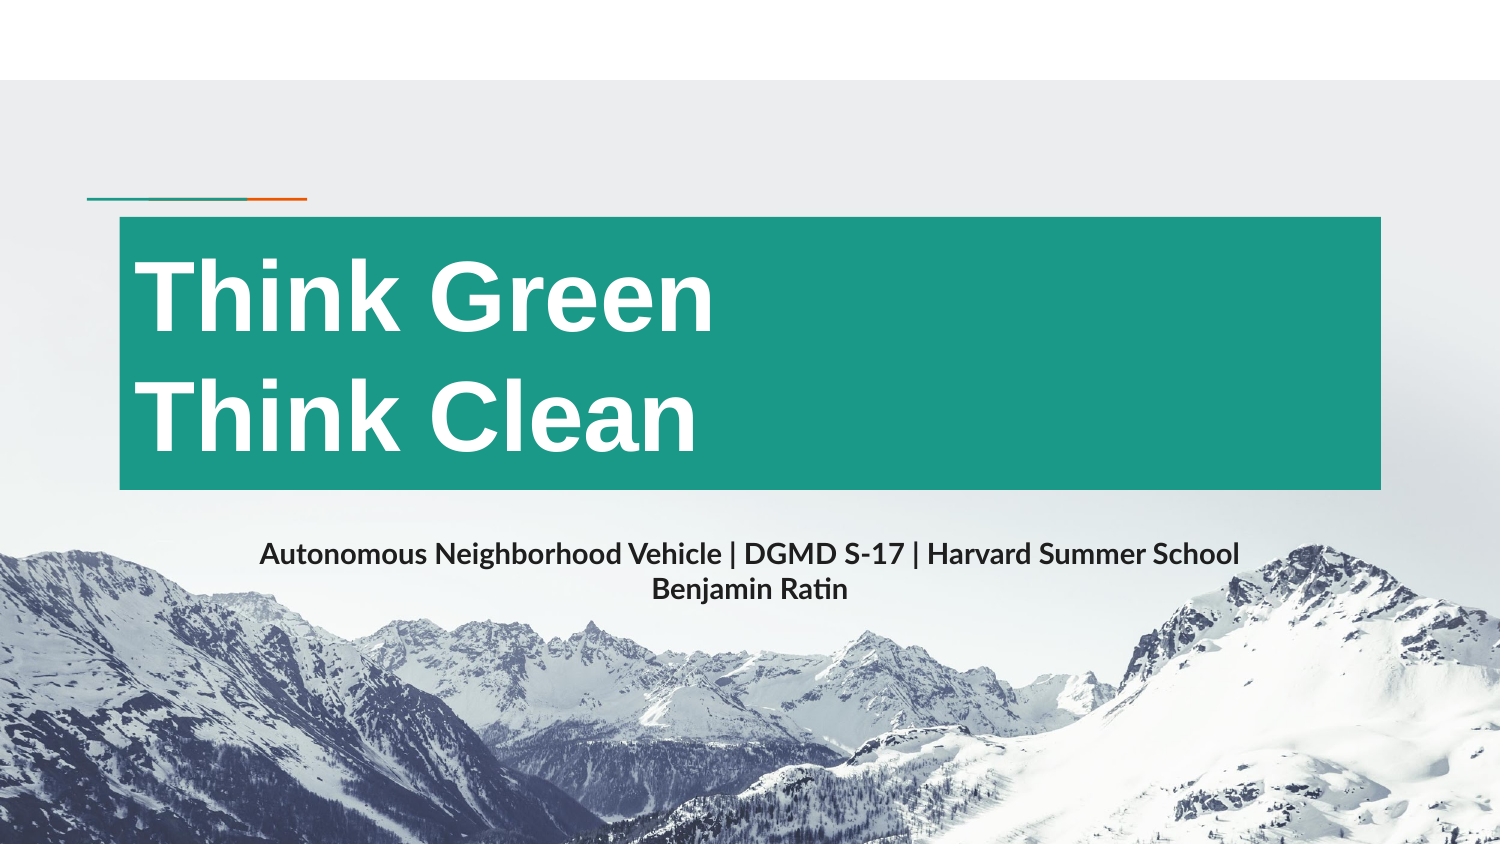

# Think Green
Think Clean
Autonomous Neighborhood Vehicle | DGMD S-17 | Harvard Summer School Benjamin Ratin